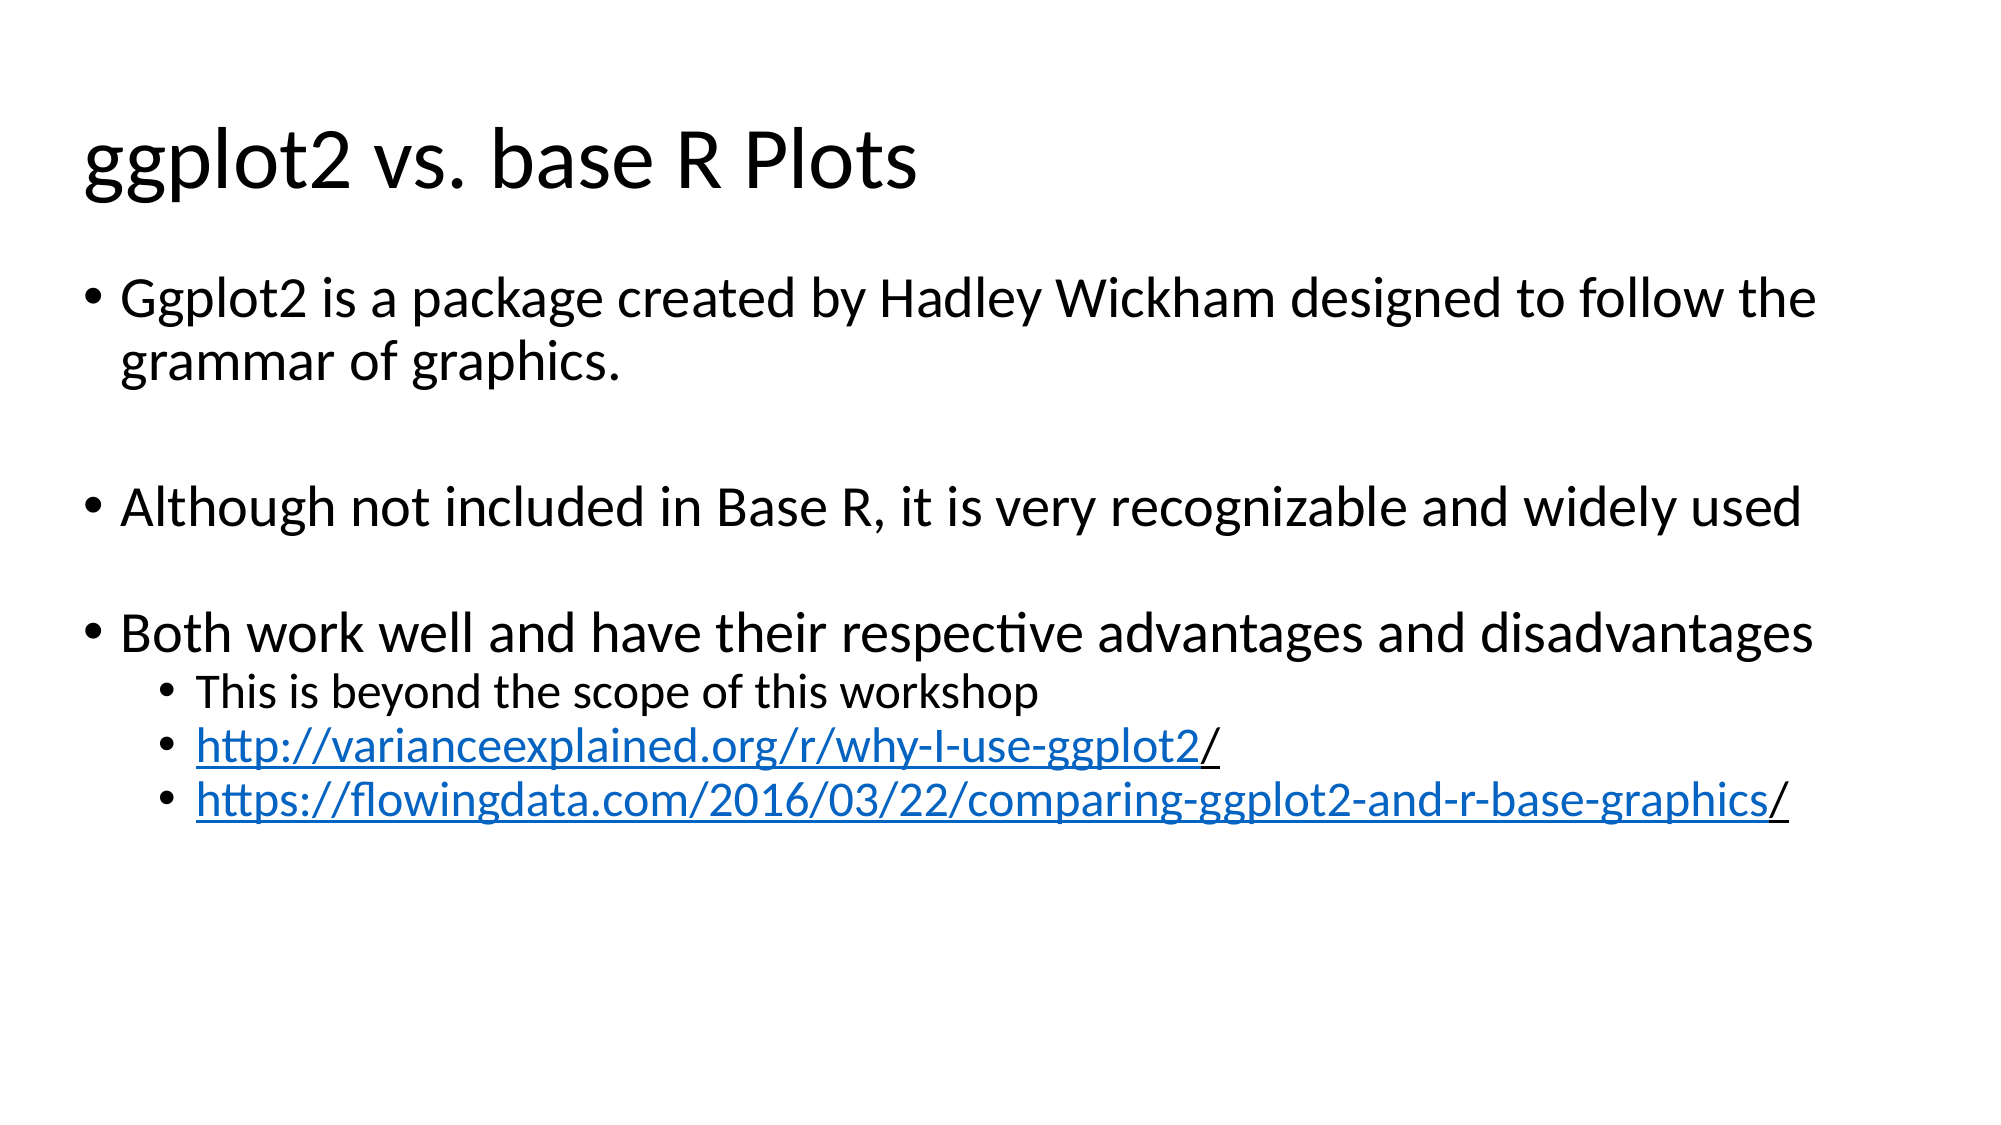

# ggplot2 vs. base R Plots
Ggplot2 is a package created by Hadley Wickham designed to follow the grammar of graphics.

Although not included in Base R, it is very recognizable and widely used

Both work well and have their respective advantages and disadvantages
This is beyond the scope of this workshop
http://varianceexplained.org/r/why-I-use-ggplot2/
https://flowingdata.com/2016/03/22/comparing-ggplot2-and-r-base-graphics/